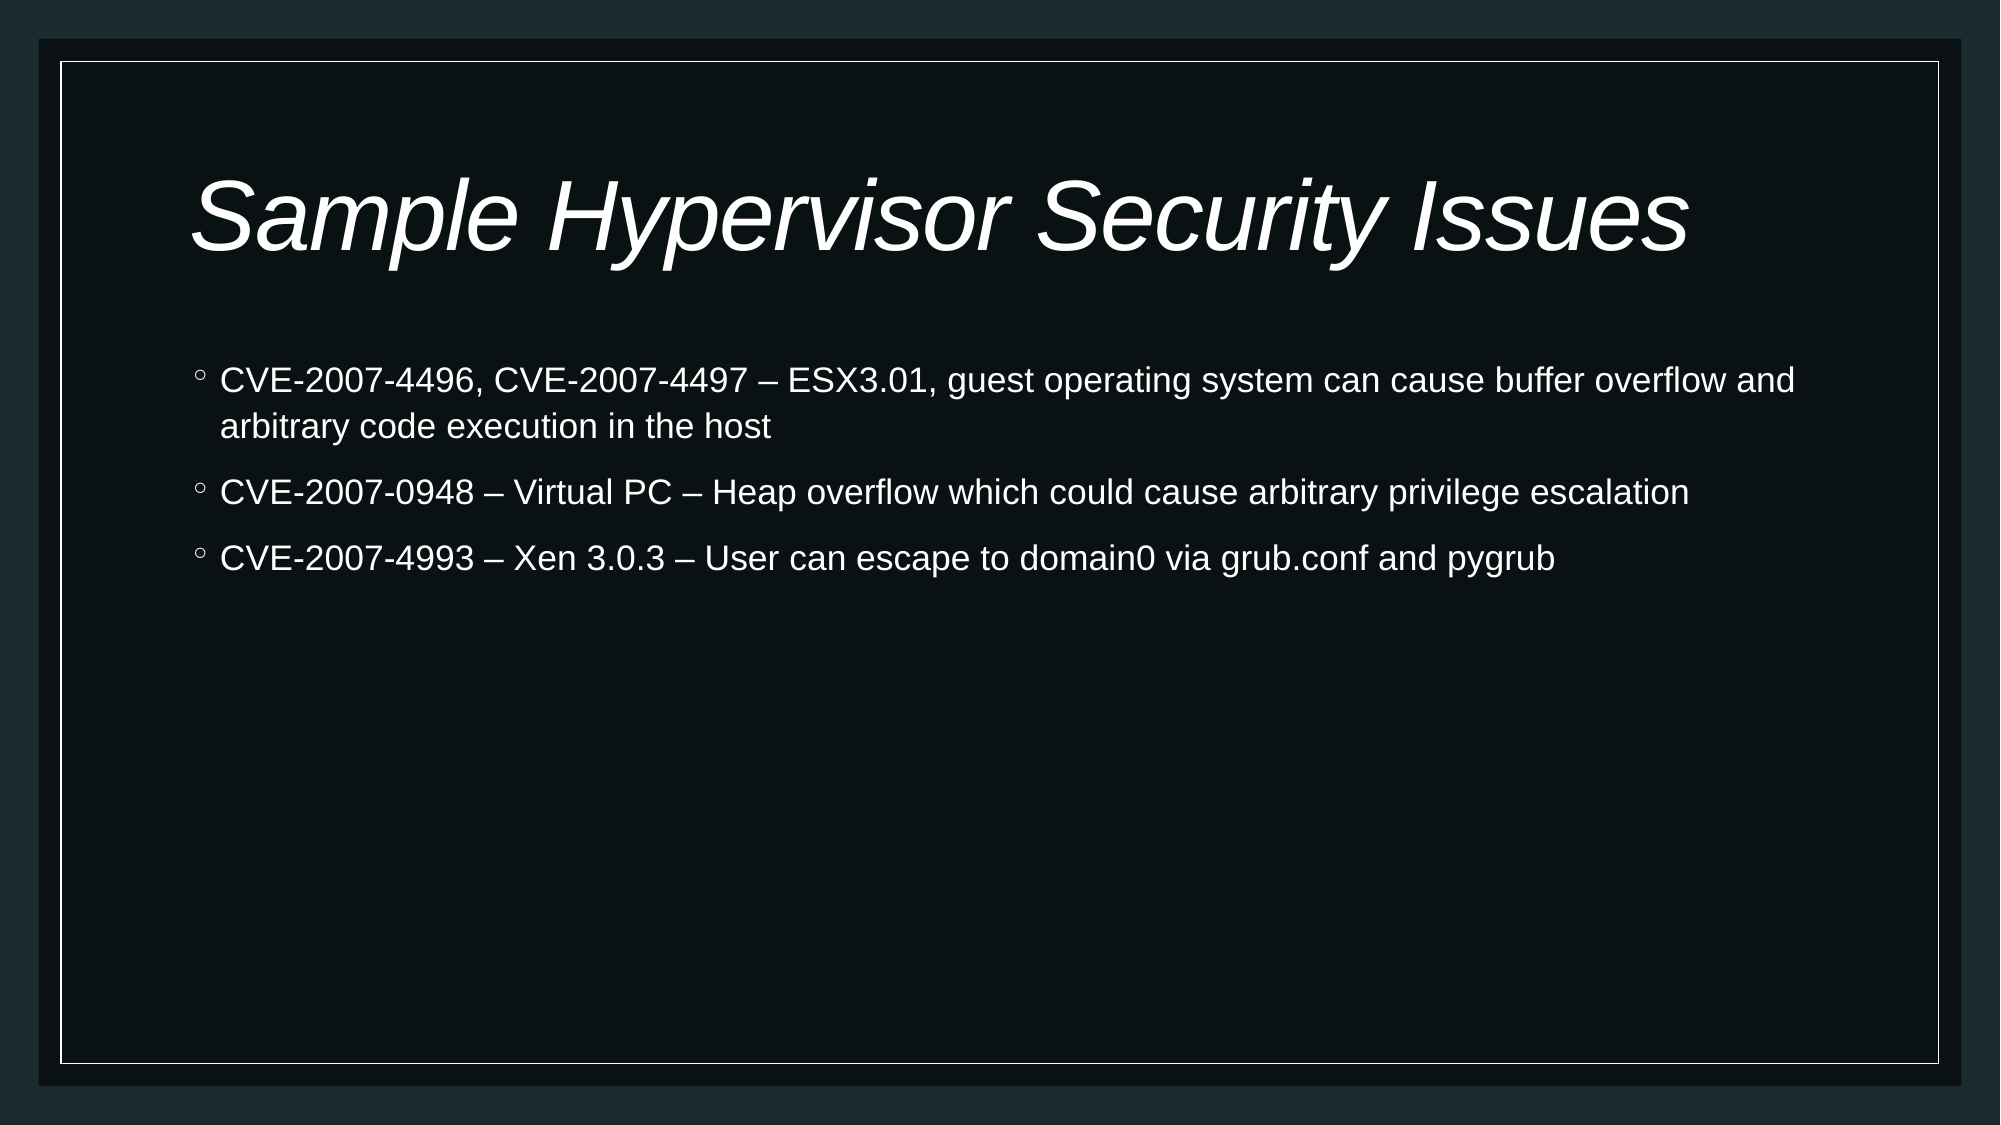

# Sample Hypervisor Security Issues
CVE-2007-4496, CVE-2007-4497 – ESX3.01, guest operating system can cause buffer overflow and arbitrary code execution in the host
CVE-2007-0948 – Virtual PC – Heap overflow which could cause arbitrary privilege escalation
CVE-2007-4993 – Xen 3.0.3 – User can escape to domain0 via grub.conf and pygrub